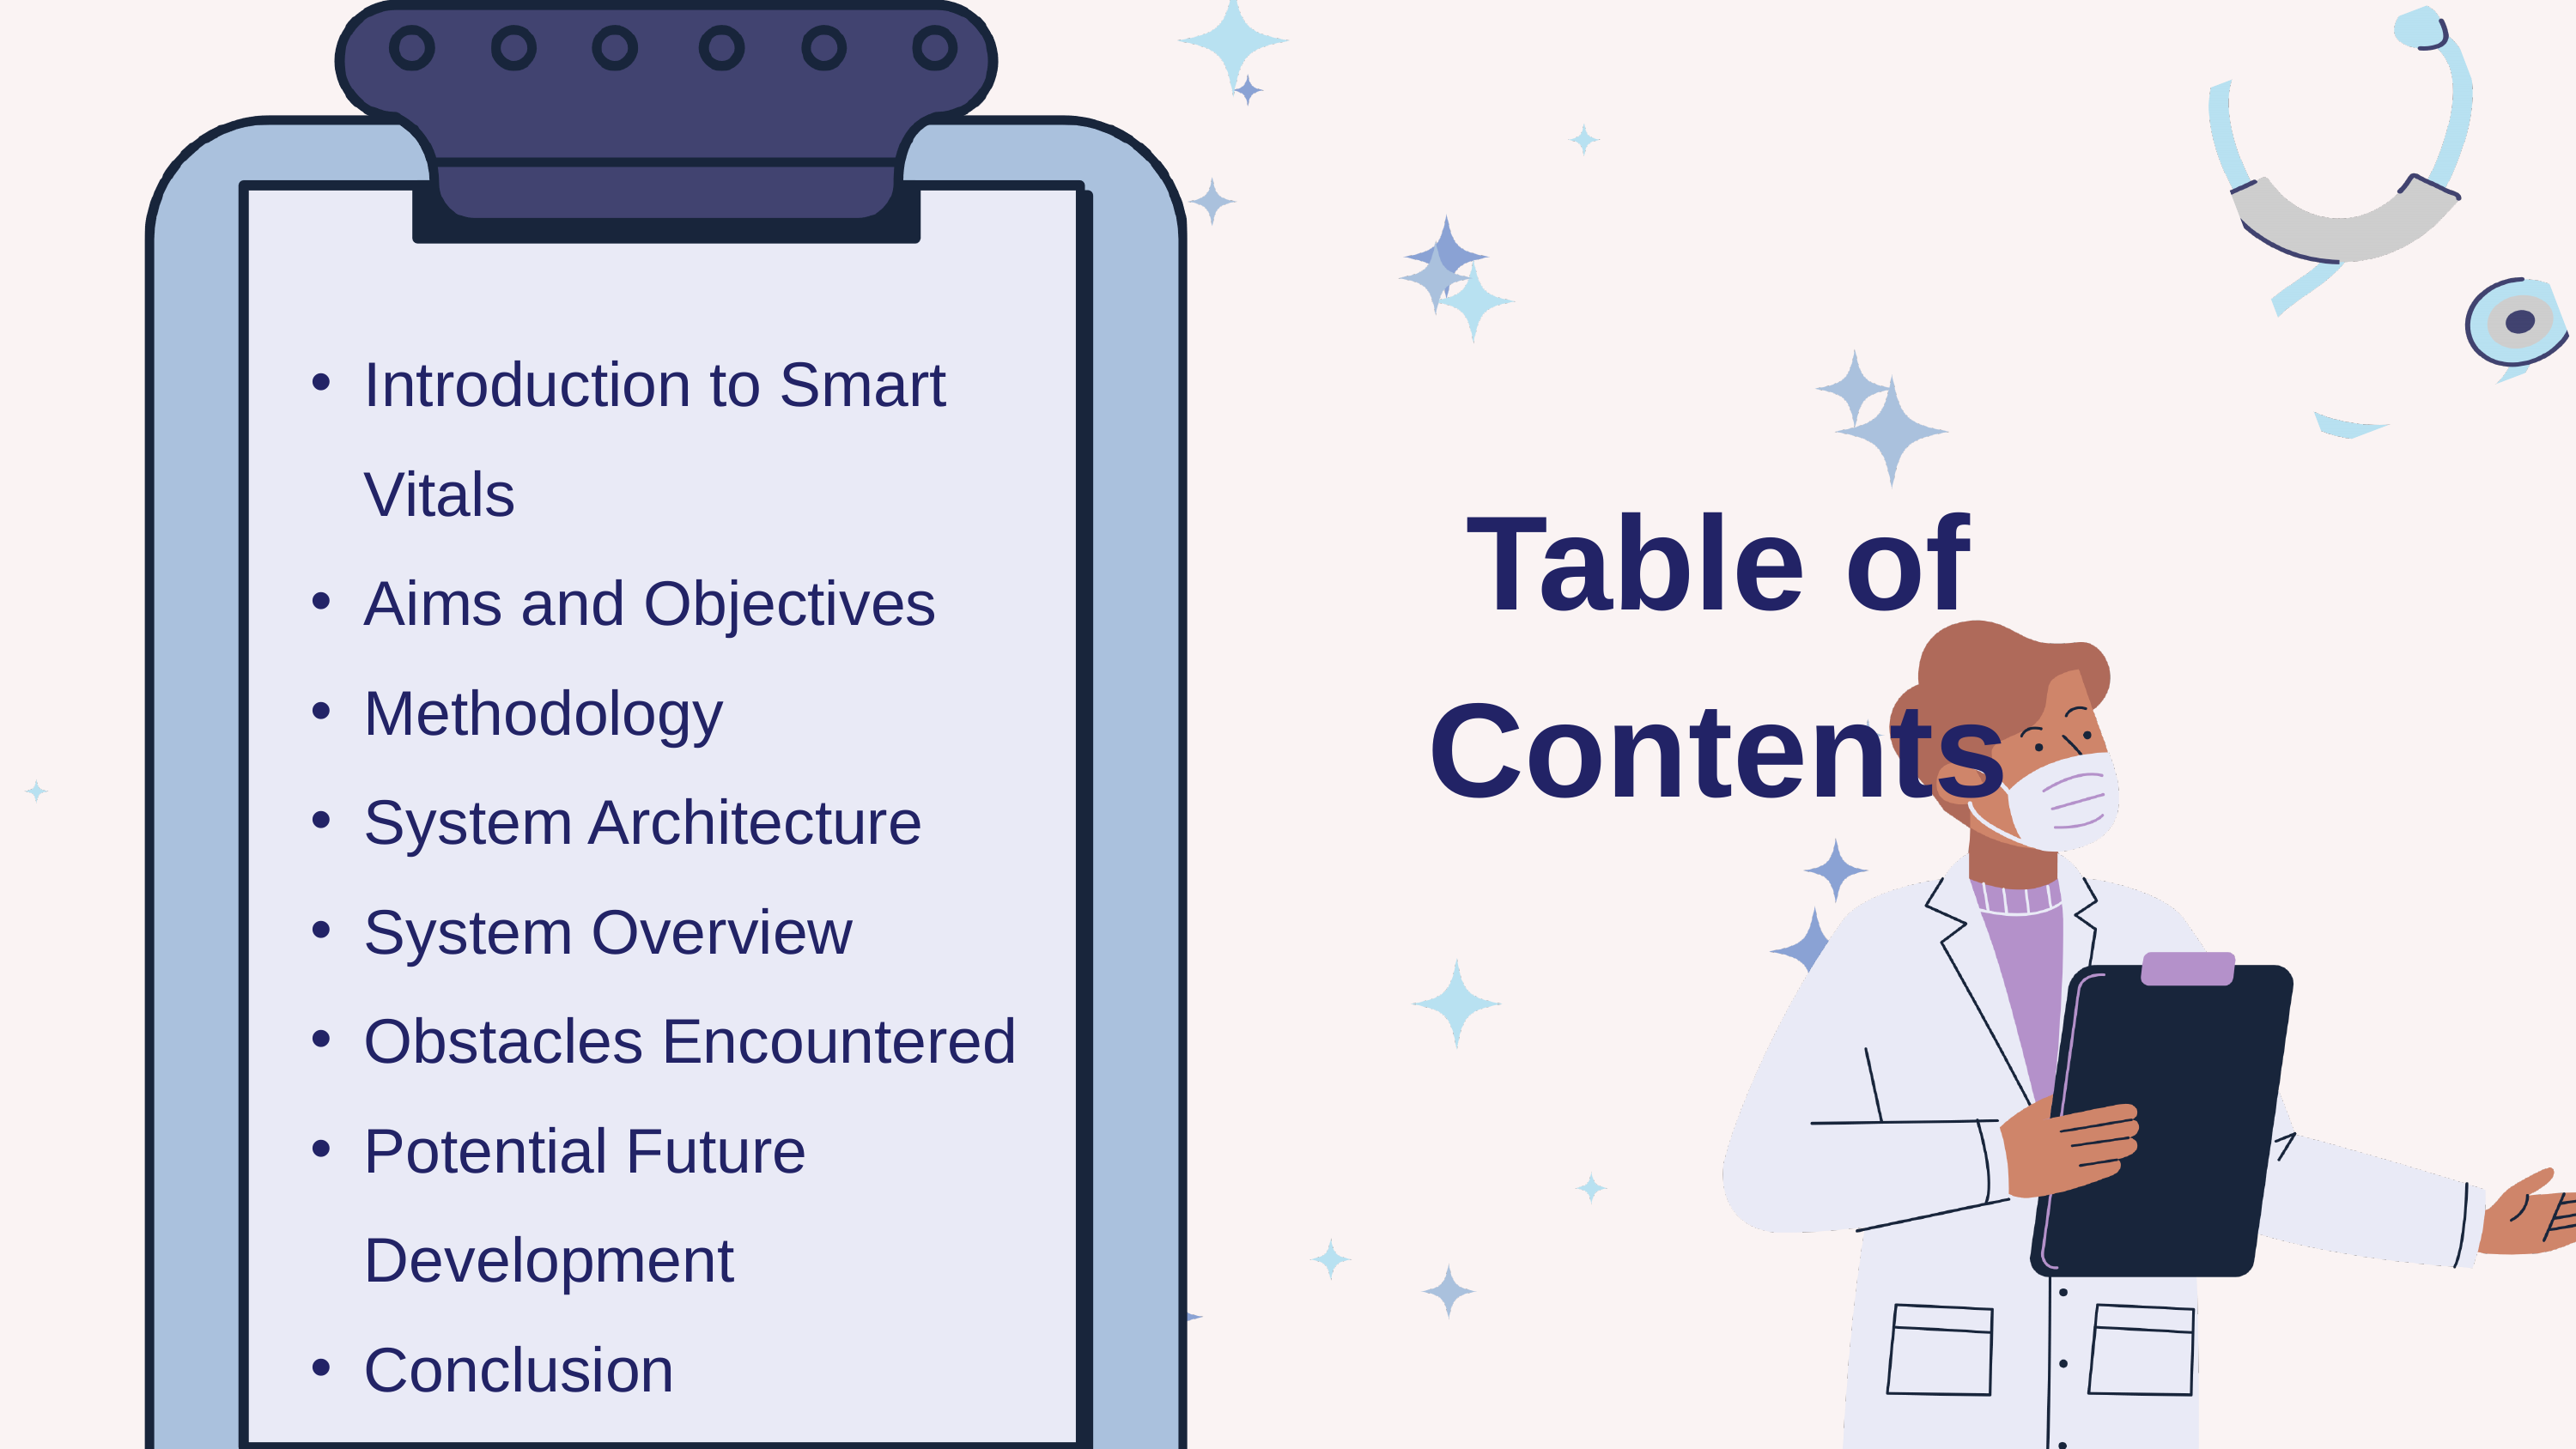

Introduction to Smart Vitals
Aims and Objectives
Methodology
System Architecture
System Overview
Obstacles Encountered
Potential Future Development
Conclusion
Table of Contents